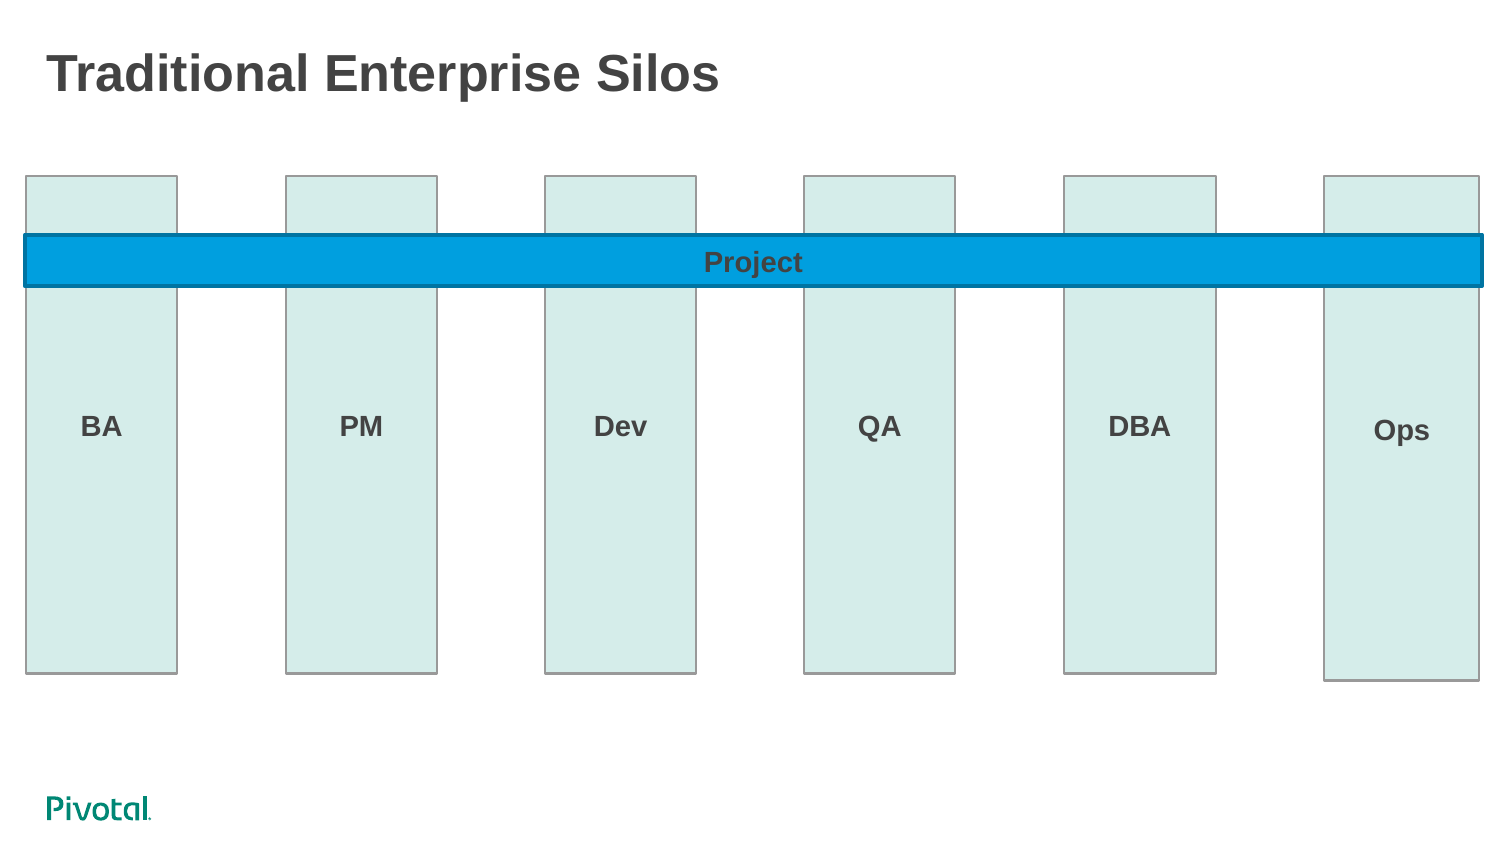

# Traditional Enterprise Silos
BA
PM
Dev
QA
DBA
Ops
Project